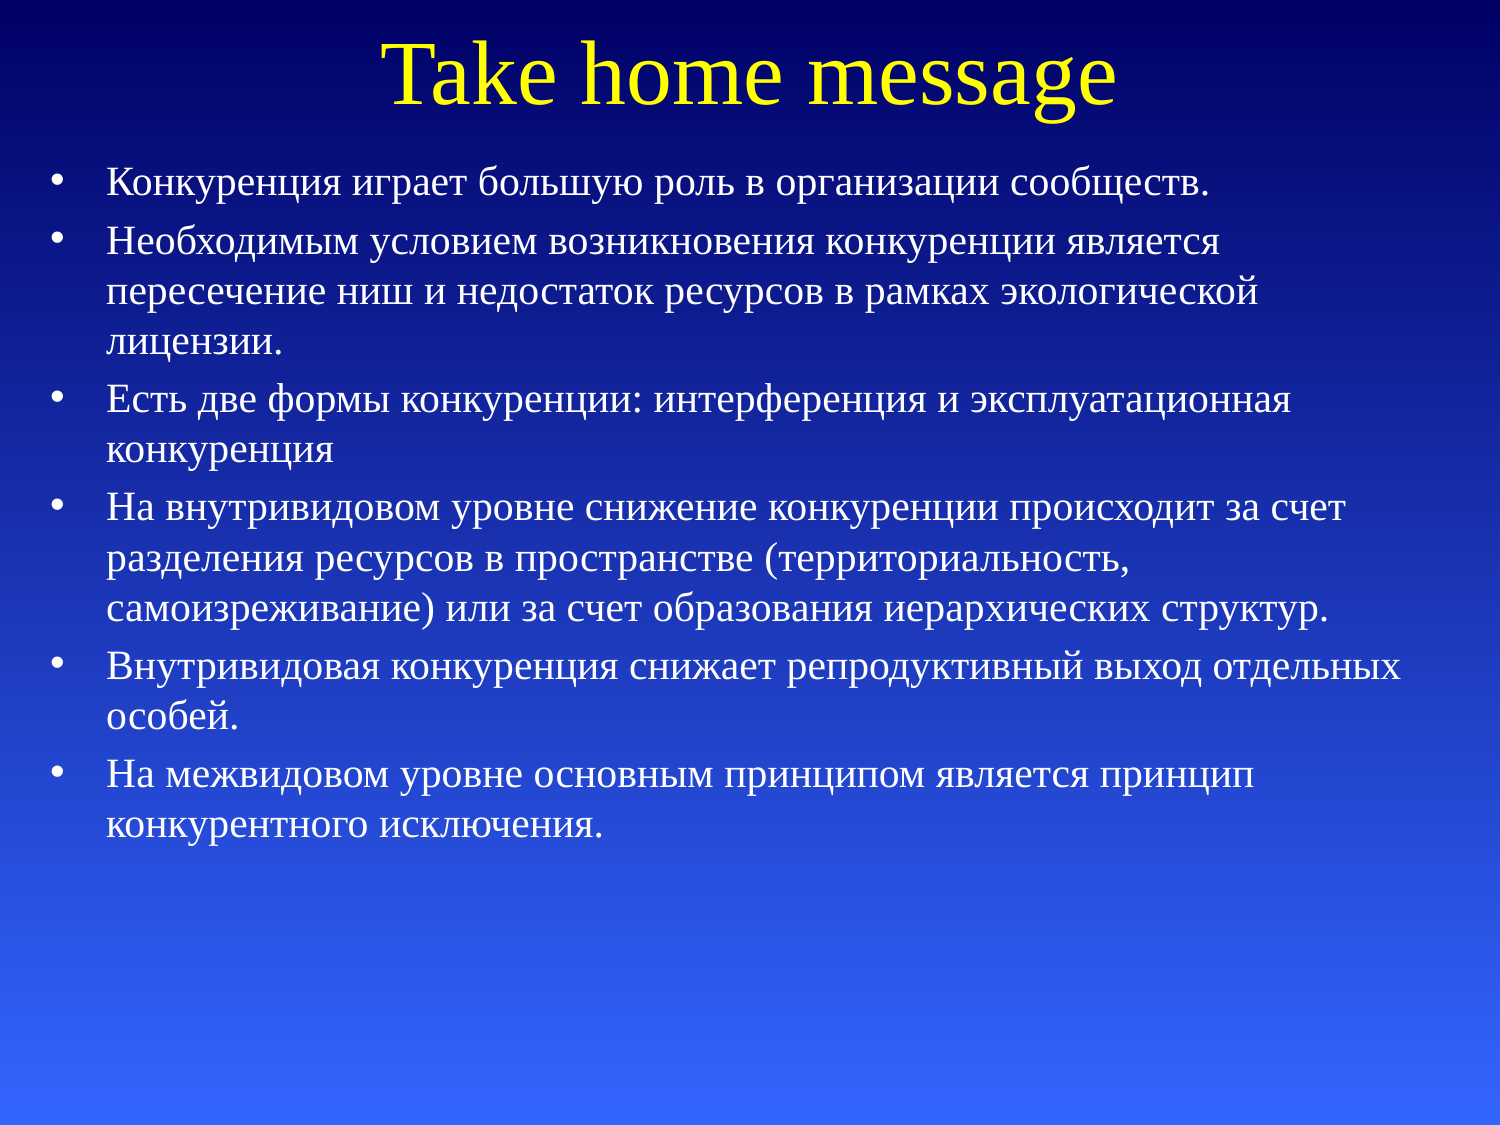

# Take home message
Конкуренция играет большую роль в организации сообществ.
Необходимым условием возникновения конкуренции является пересечение ниш и недостаток ресурсов в рамках экологической лицензии.
Есть две формы конкуренции: интерференция и эксплуатационная конкуренция
На внутривидовом уровне снижение конкуренции происходит за счет разделения ресурсов в пространстве (территориальность, самоизреживание) или за счет образования иерархических структур.
Внутривидовая конкуренция снижает репродуктивный выход отдельных особей.
На межвидовом уровне основным принципом является принцип конкурентного исключения.